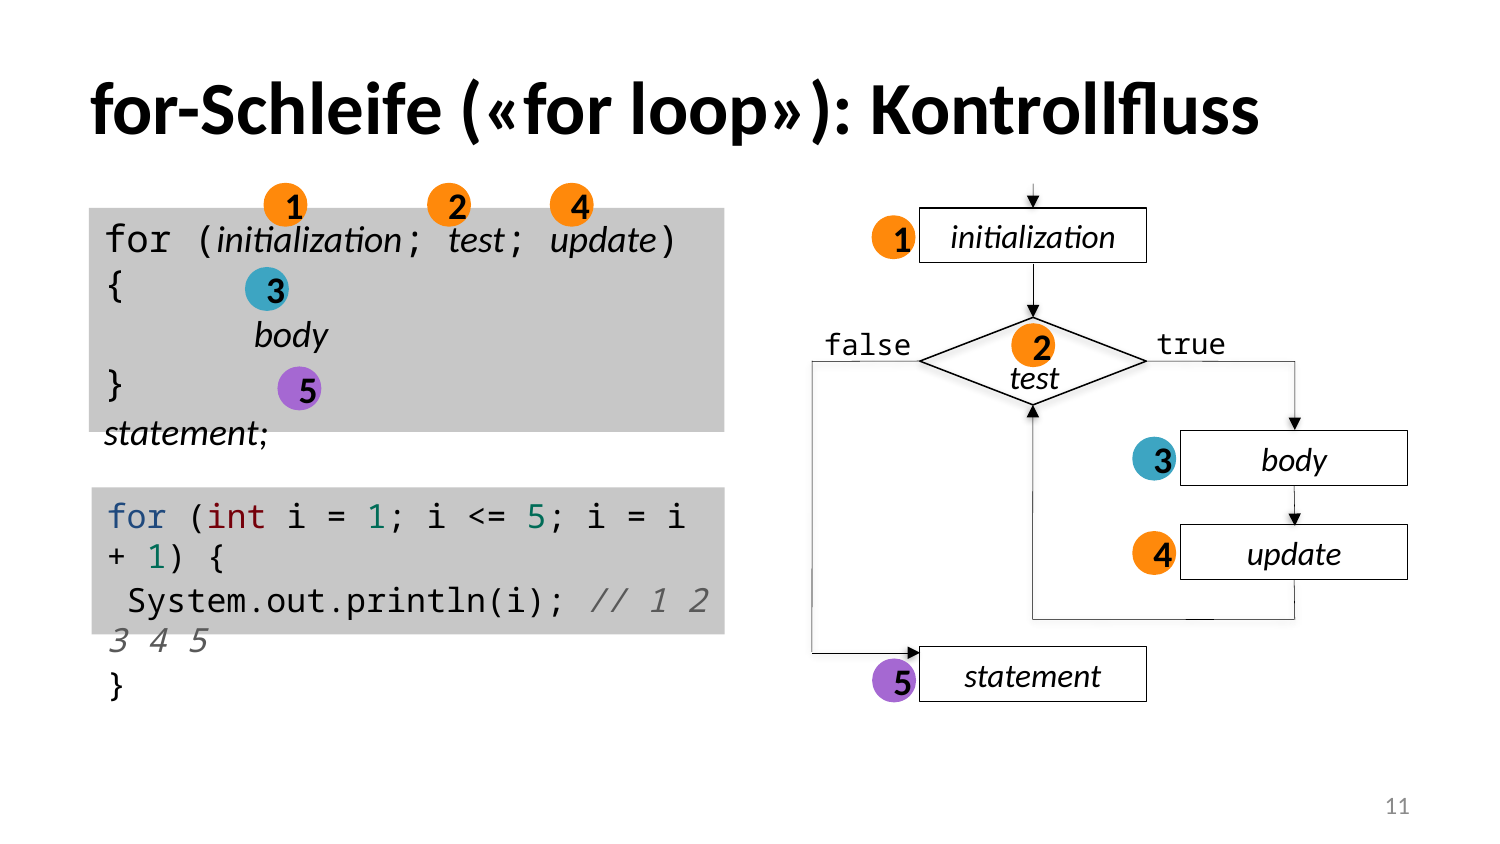

for-Schleife («for loop»): Kontrollfluss
1
2
4
initialization
1
for (initialization; test; update) {
  	body
}
statement;

2
test
3
true
body
3
false
statement
5
5
update
4
for (int i = 1; i <= 5; i = i + 1) {
 System.out.println(i); // 1 2 3 4 5
}
11